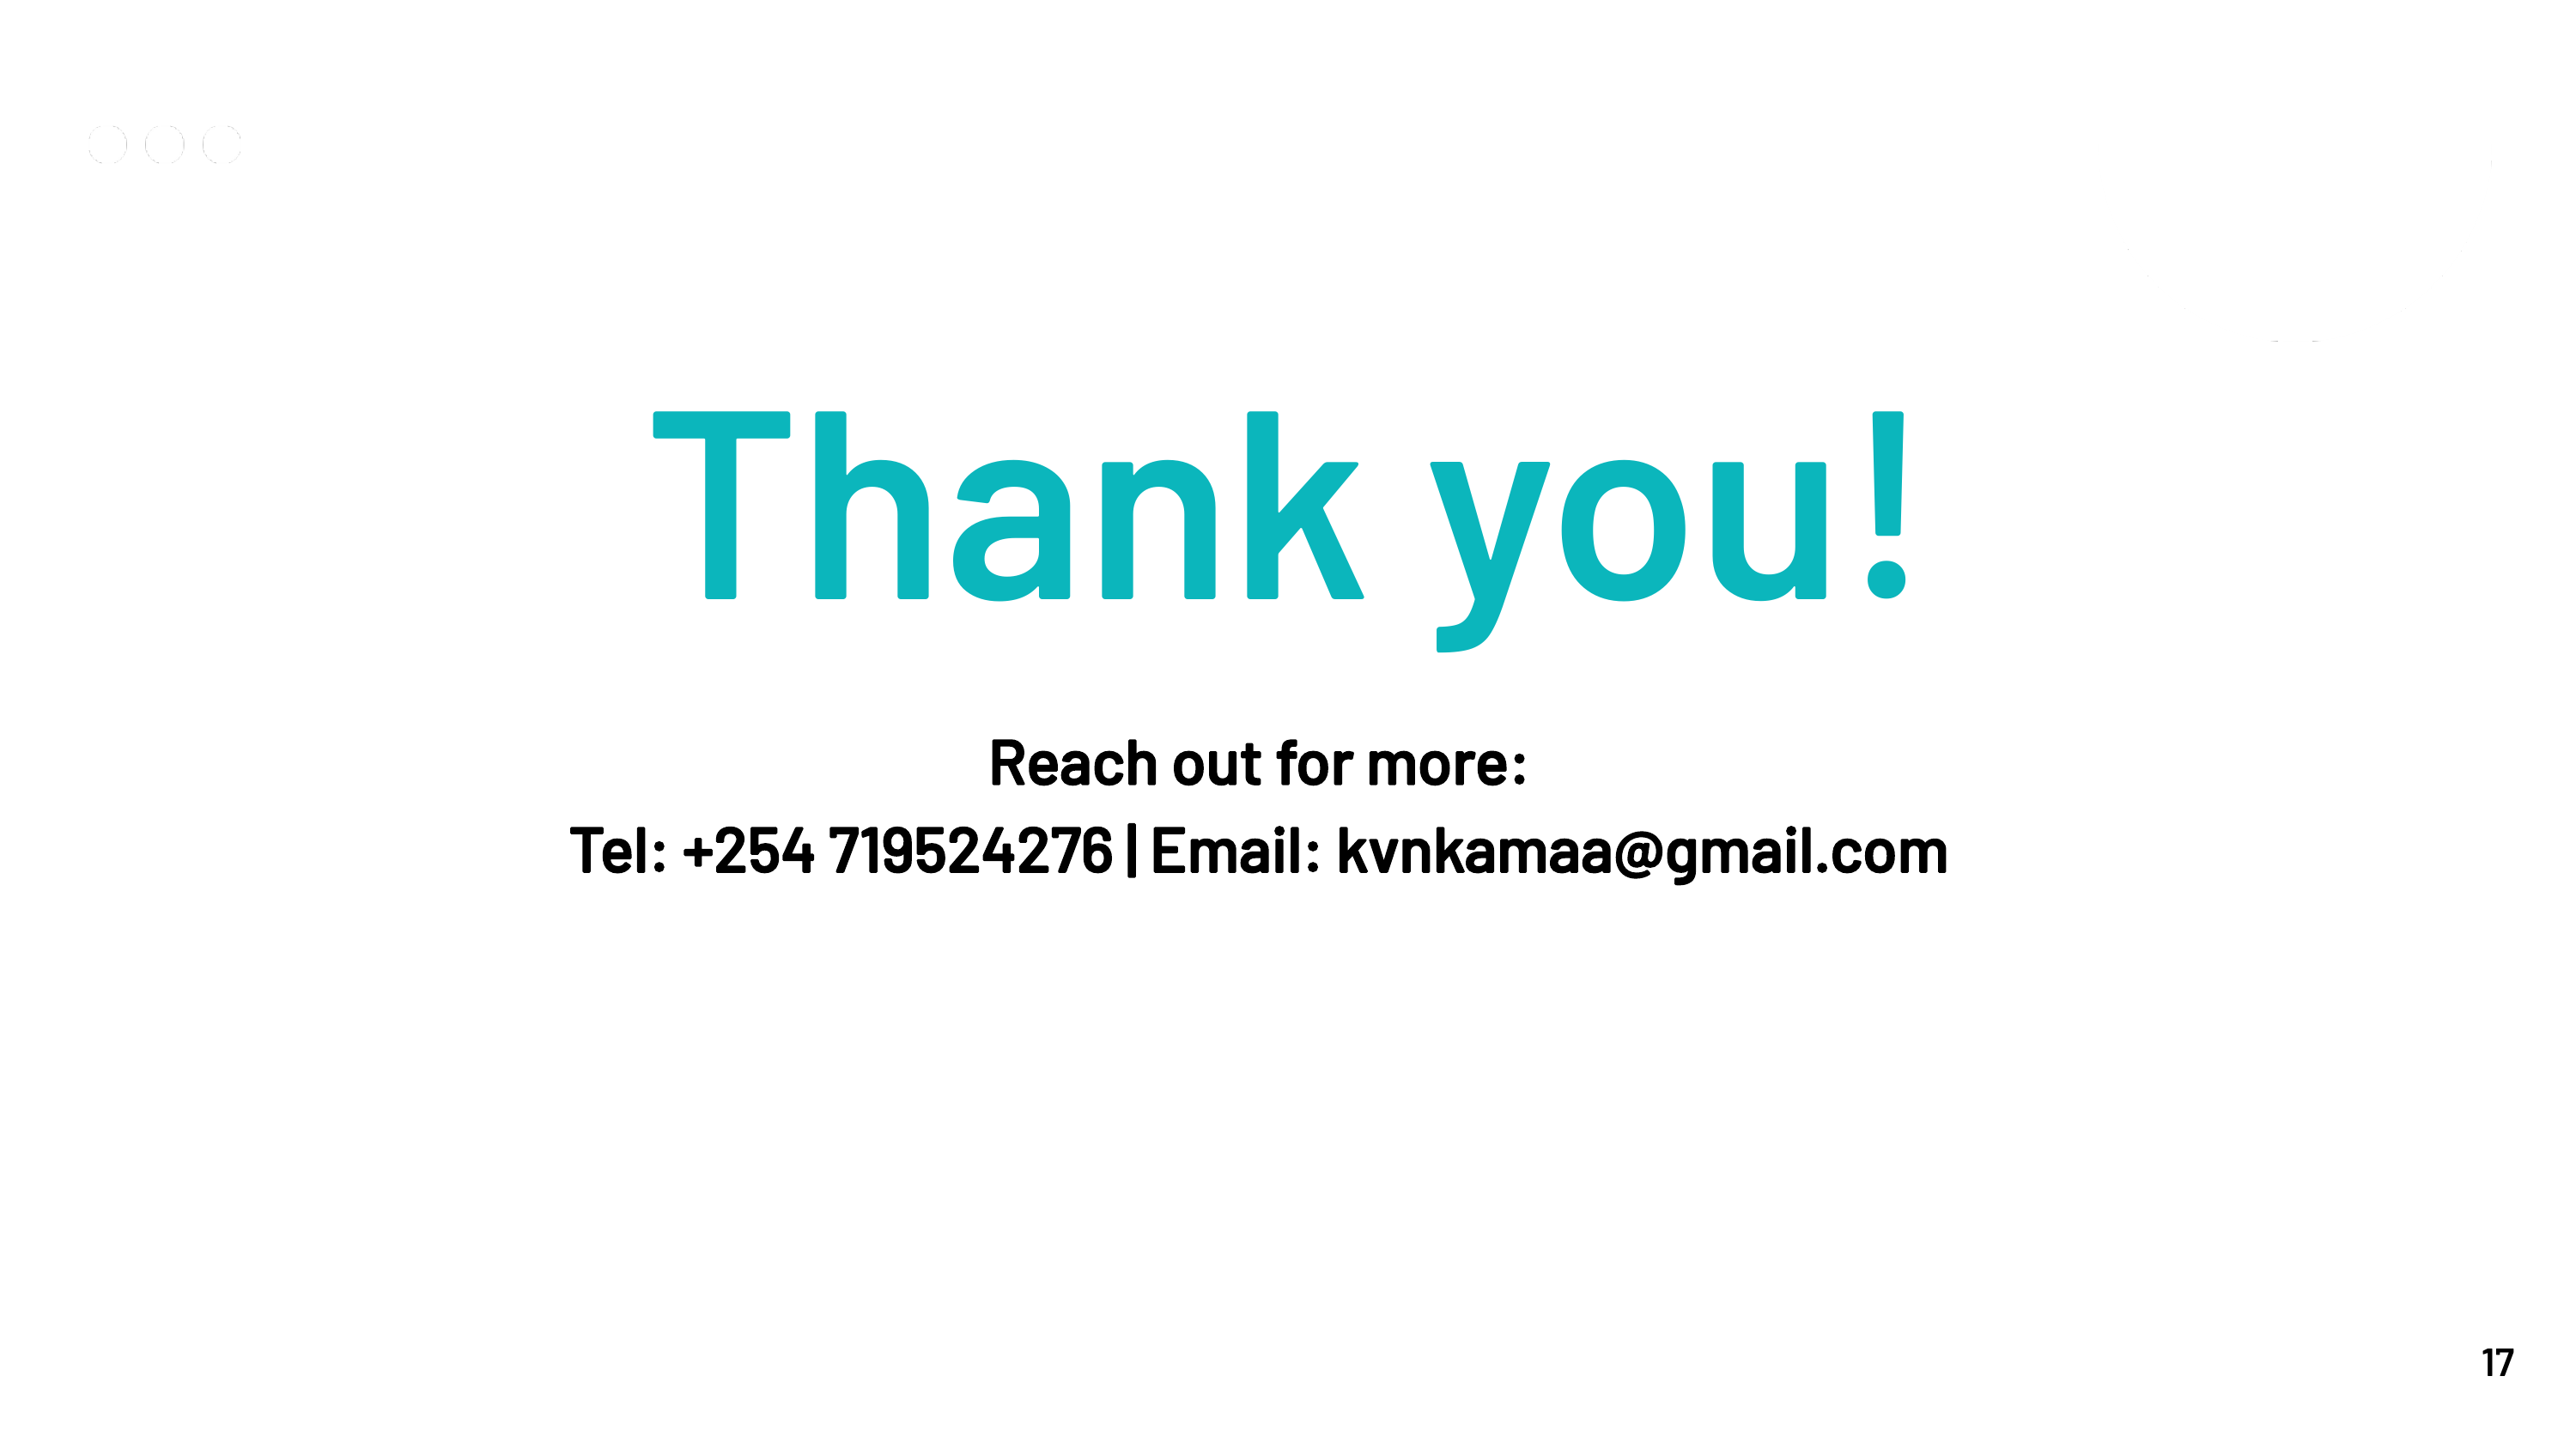

Thank you!
Reach out for more:
Tel: +254 719524276 | Email: kvnkamaa@gmail.com
17